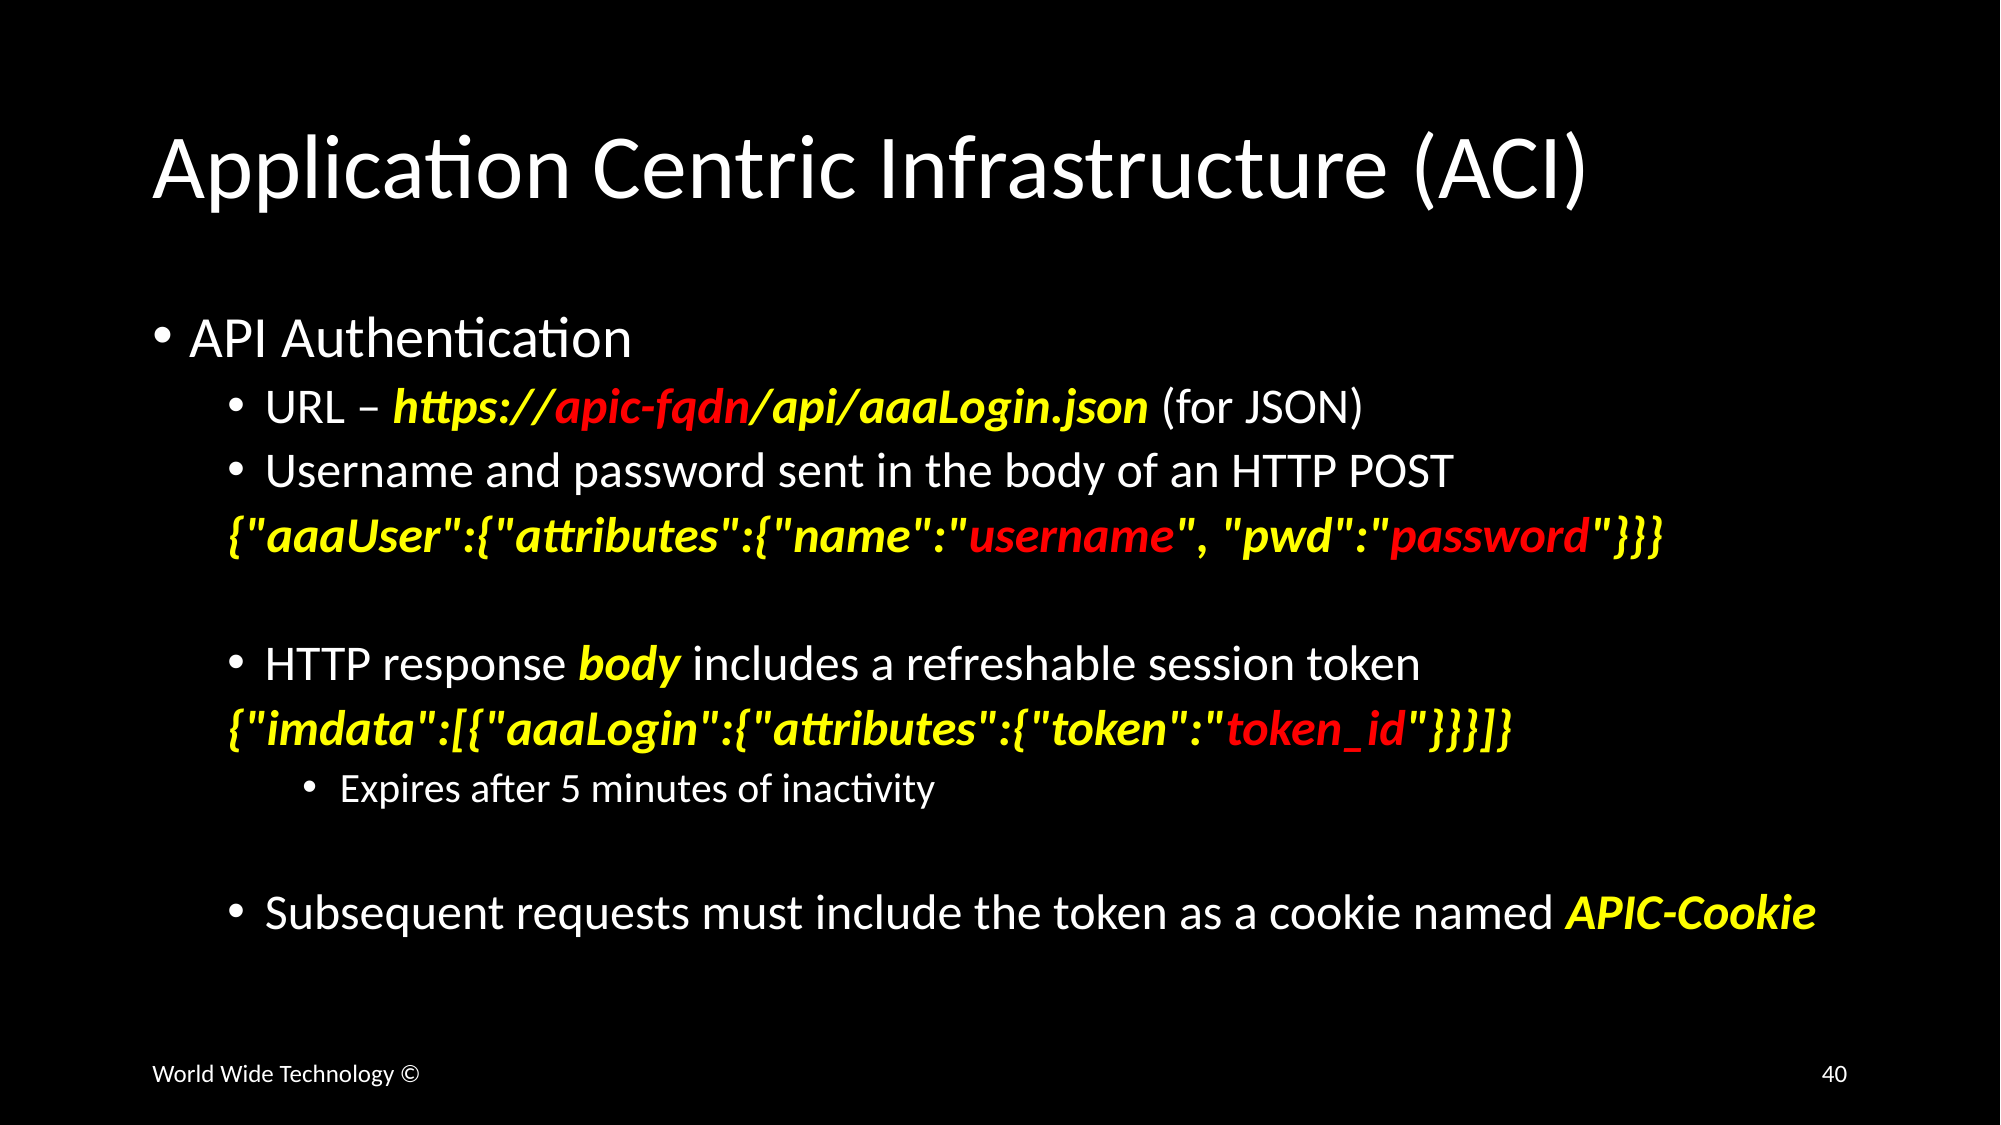

# Application Centric Infrastructure (ACI)
API Authentication
URL – https://apic-fqdn/api/aaaLogin.json (for JSON)
Username and password sent in the body of an HTTP POST
{"aaaUser":{"attributes":{"name":"username", "pwd":"password"}}}

HTTP response body includes a refreshable session token
{"imdata":[{"aaaLogin":{"attributes":{"token":"token_id"}}}]}
Expires after 5 minutes of inactivity

Subsequent requests must include the token as a cookie named APIC-Cookie
World Wide Technology ©
40